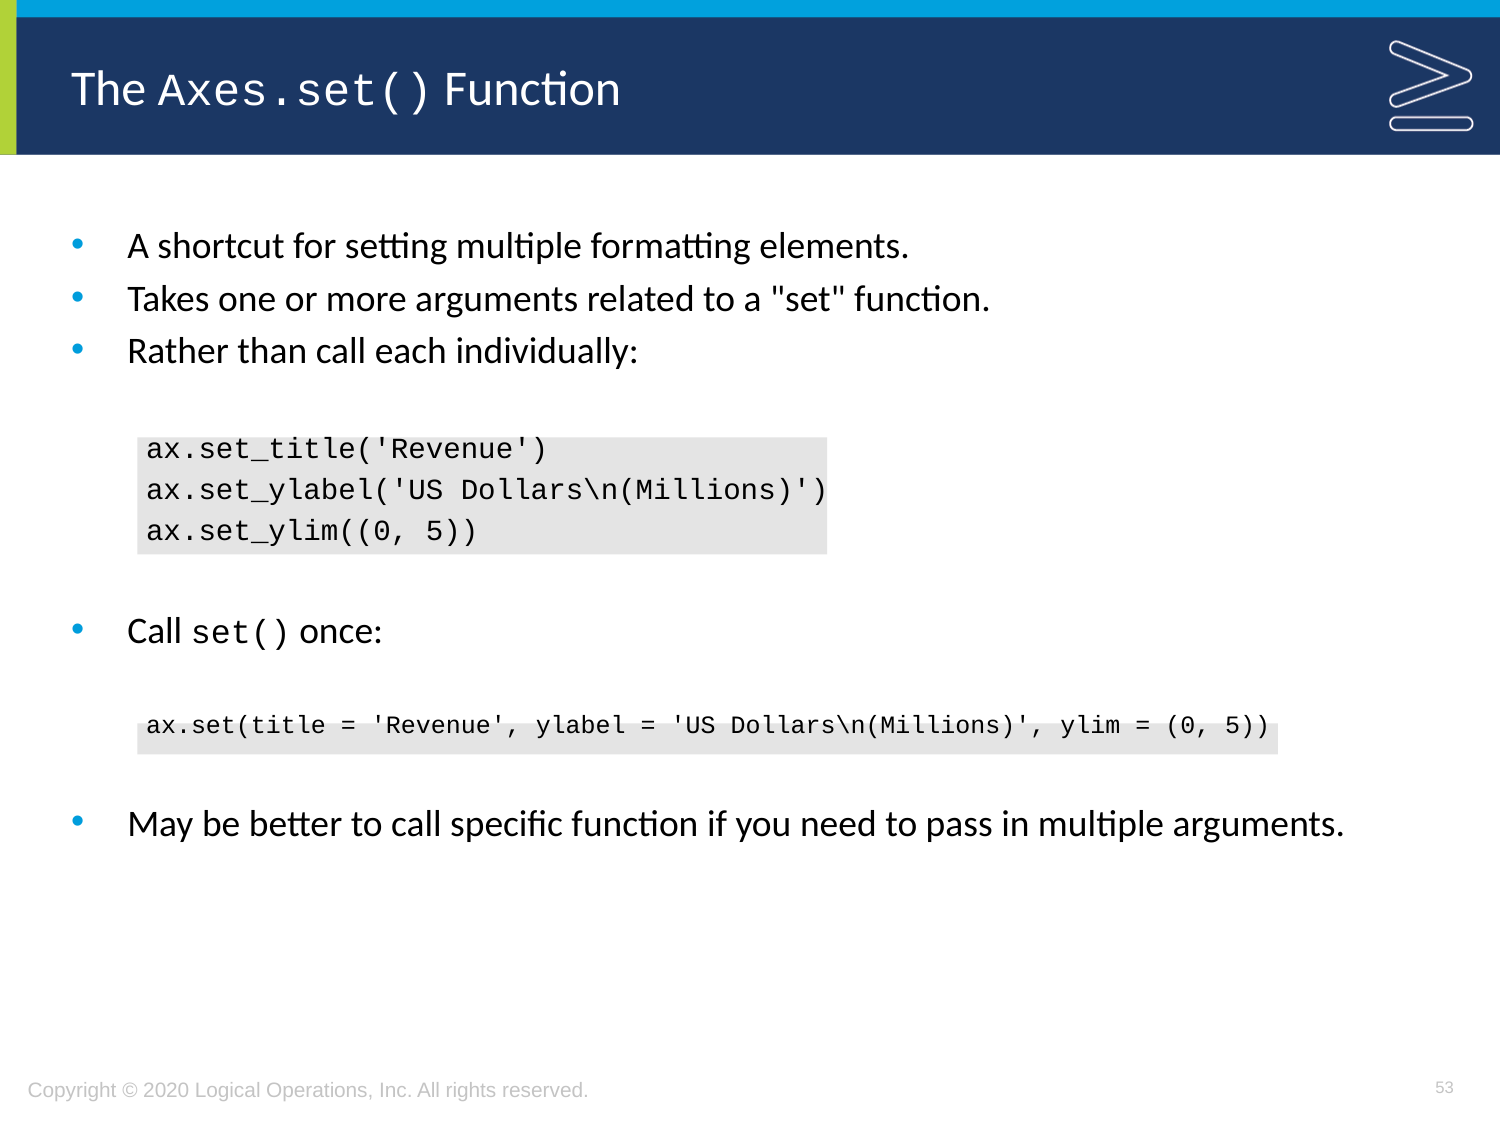

# The Axes.set() Function
A shortcut for setting multiple formatting elements.
Takes one or more arguments related to a "set" function.
Rather than call each individually:

ax.set_title('Revenue')
ax.set_ylabel('US Dollars\n(Millions)')
ax.set_ylim((0, 5))

Call set() once:

ax.set(title = 'Revenue', ylabel = 'US Dollars\n(Millions)', ylim = (0, 5))

May be better to call specific function if you need to pass in multiple arguments.

53